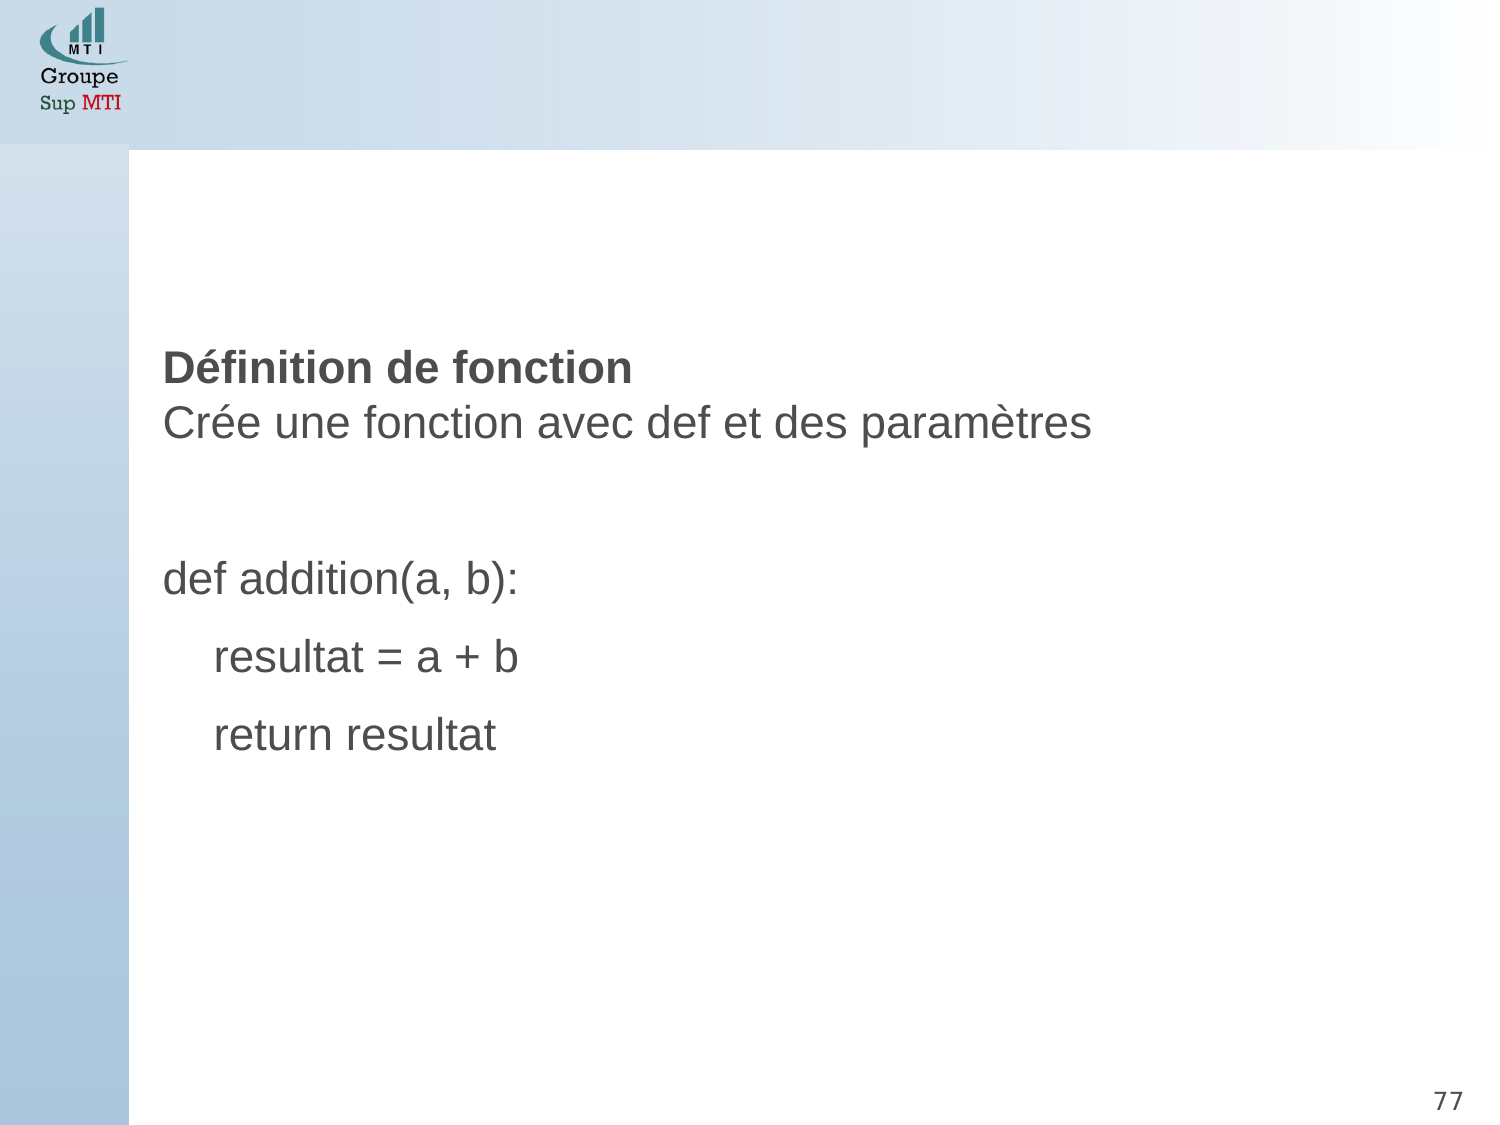

Définition de fonction
Crée une fonction avec def et des paramètres

def addition(a, b):
    resultat = a + b
    return resultat